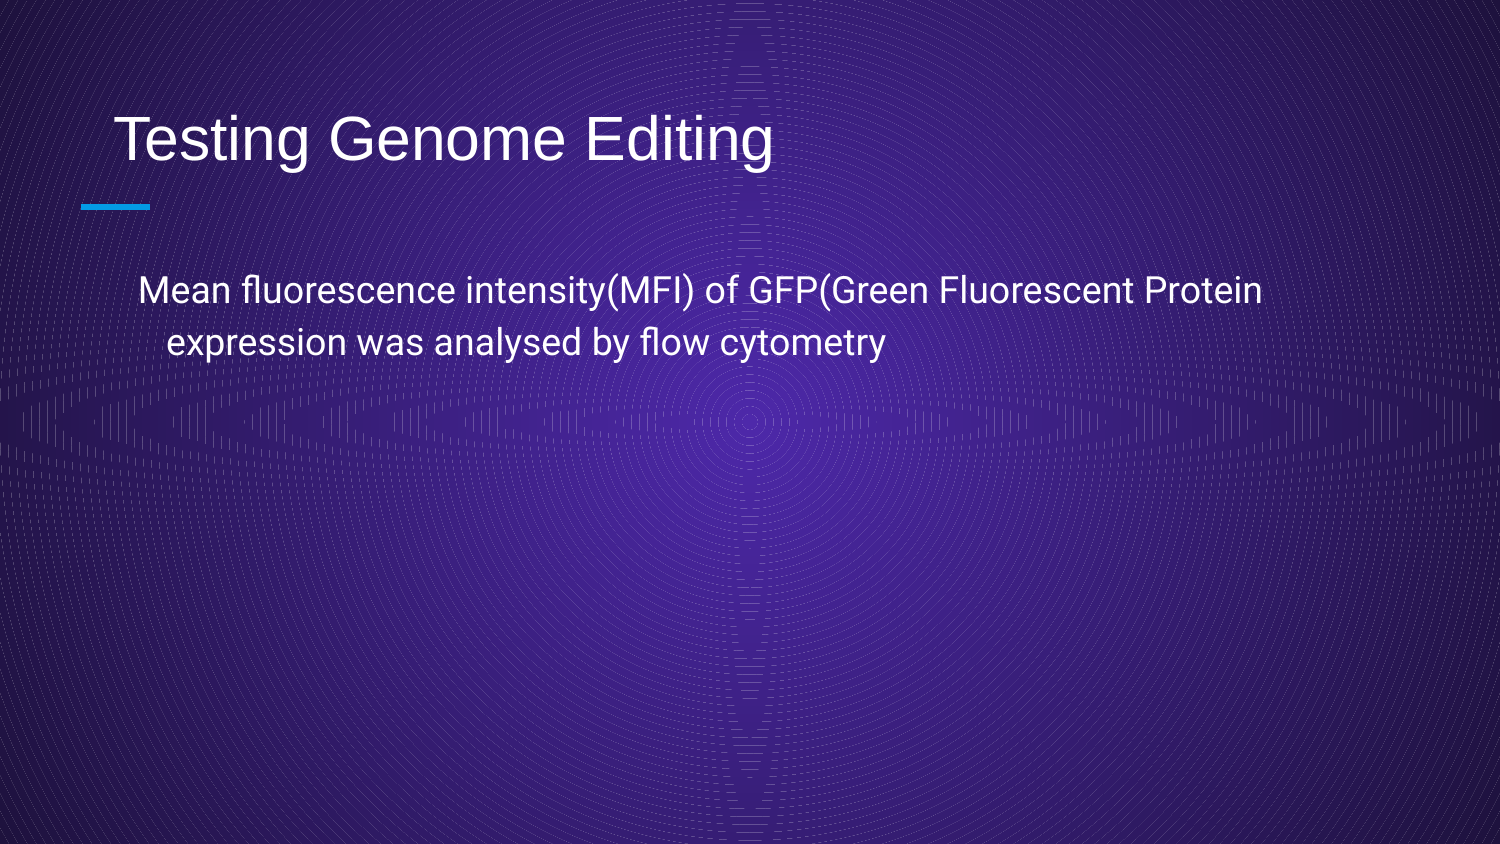

# Testing Genome Editing
 Mean fluorescence intensity(MFI) of GFP(Green Fluorescent Protein expression was analysed by flow cytometry